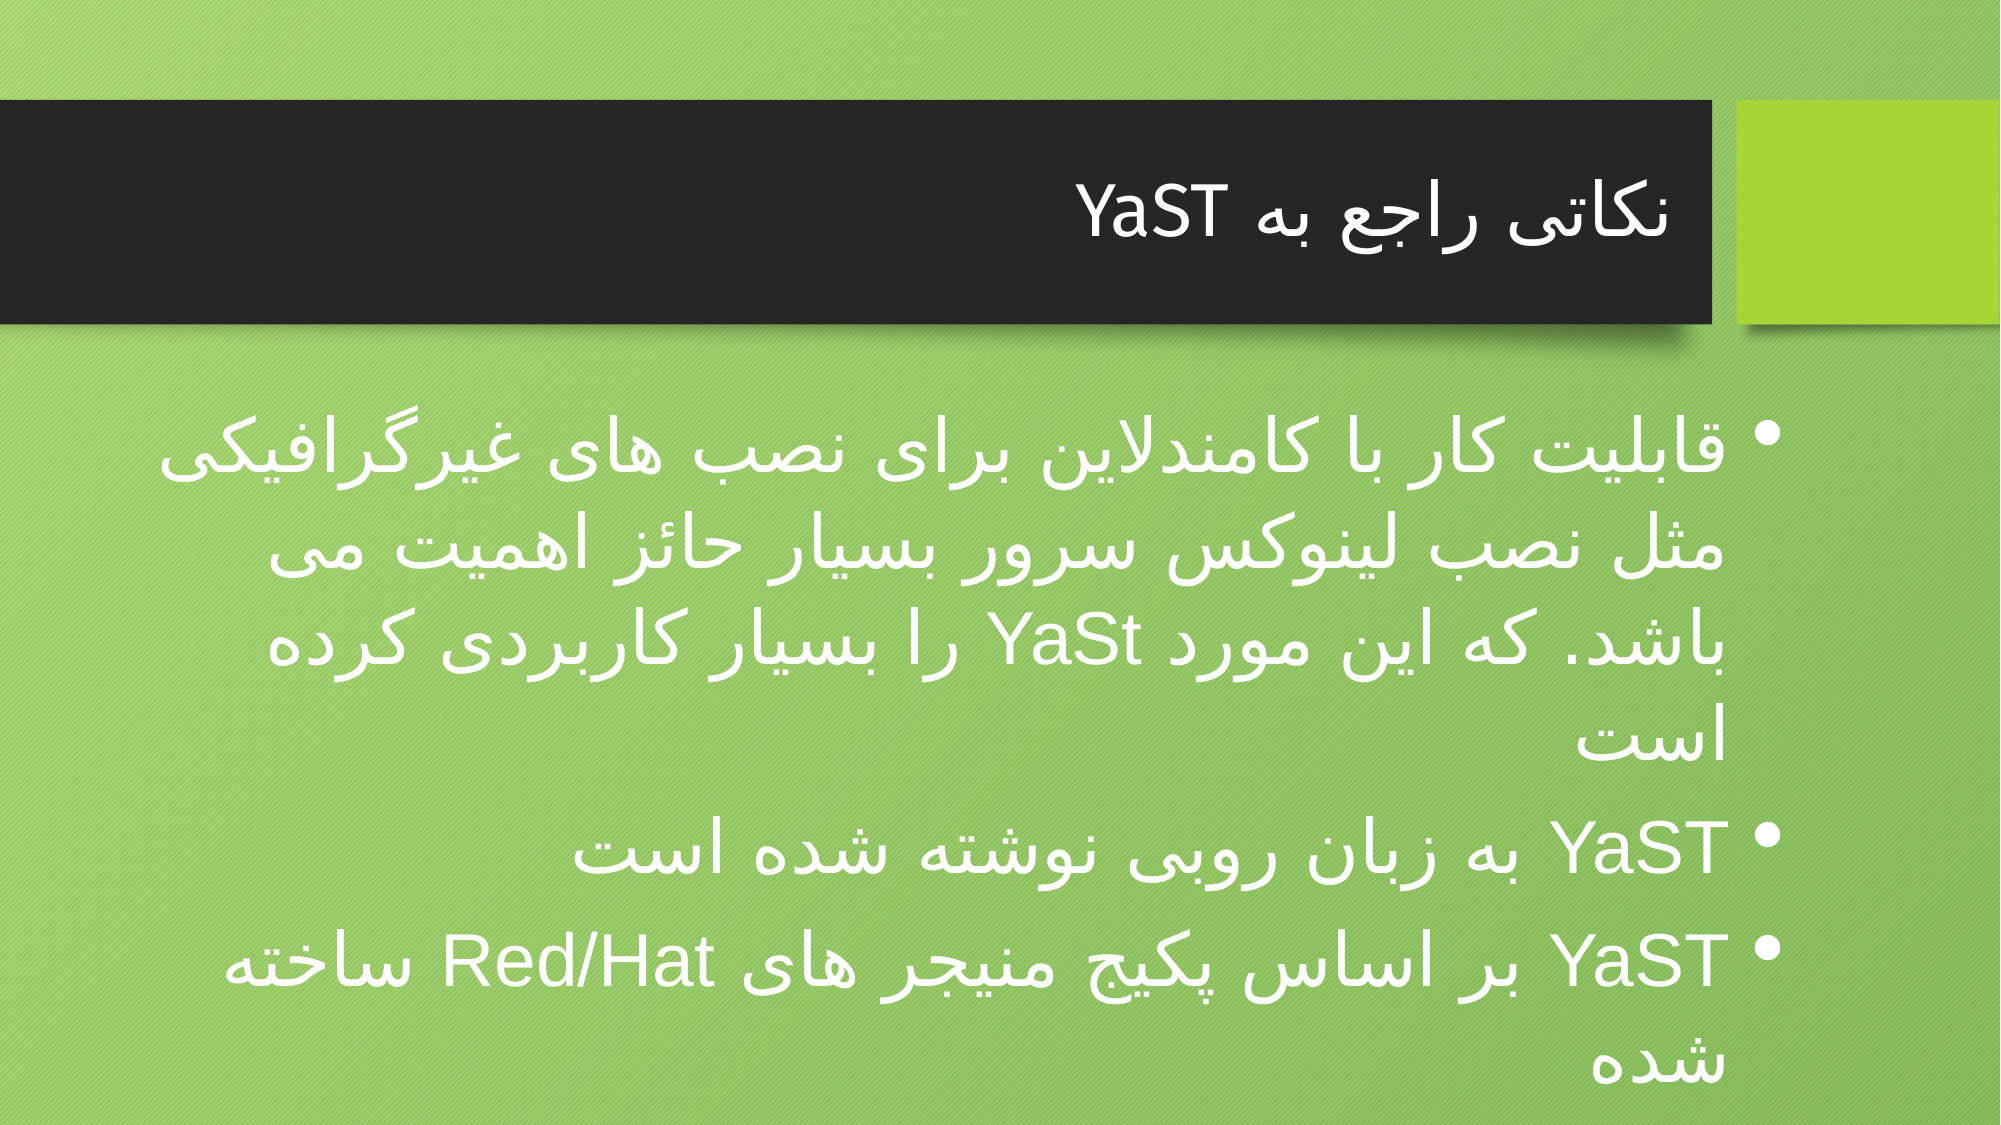

# نکاتی راجع به YaST
قابلیت کار با کامندلاین برای نصب های غیرگرافیکی مثل نصب لینوکس سرور بسیار حائز اهمیت می باشد. که این مورد YaSt را بسیار کاربردی کرده است
YaST به زبان روبی نوشته شده است
YaST بر اساس پکیج منیجر های Red/Hat ساخته شده